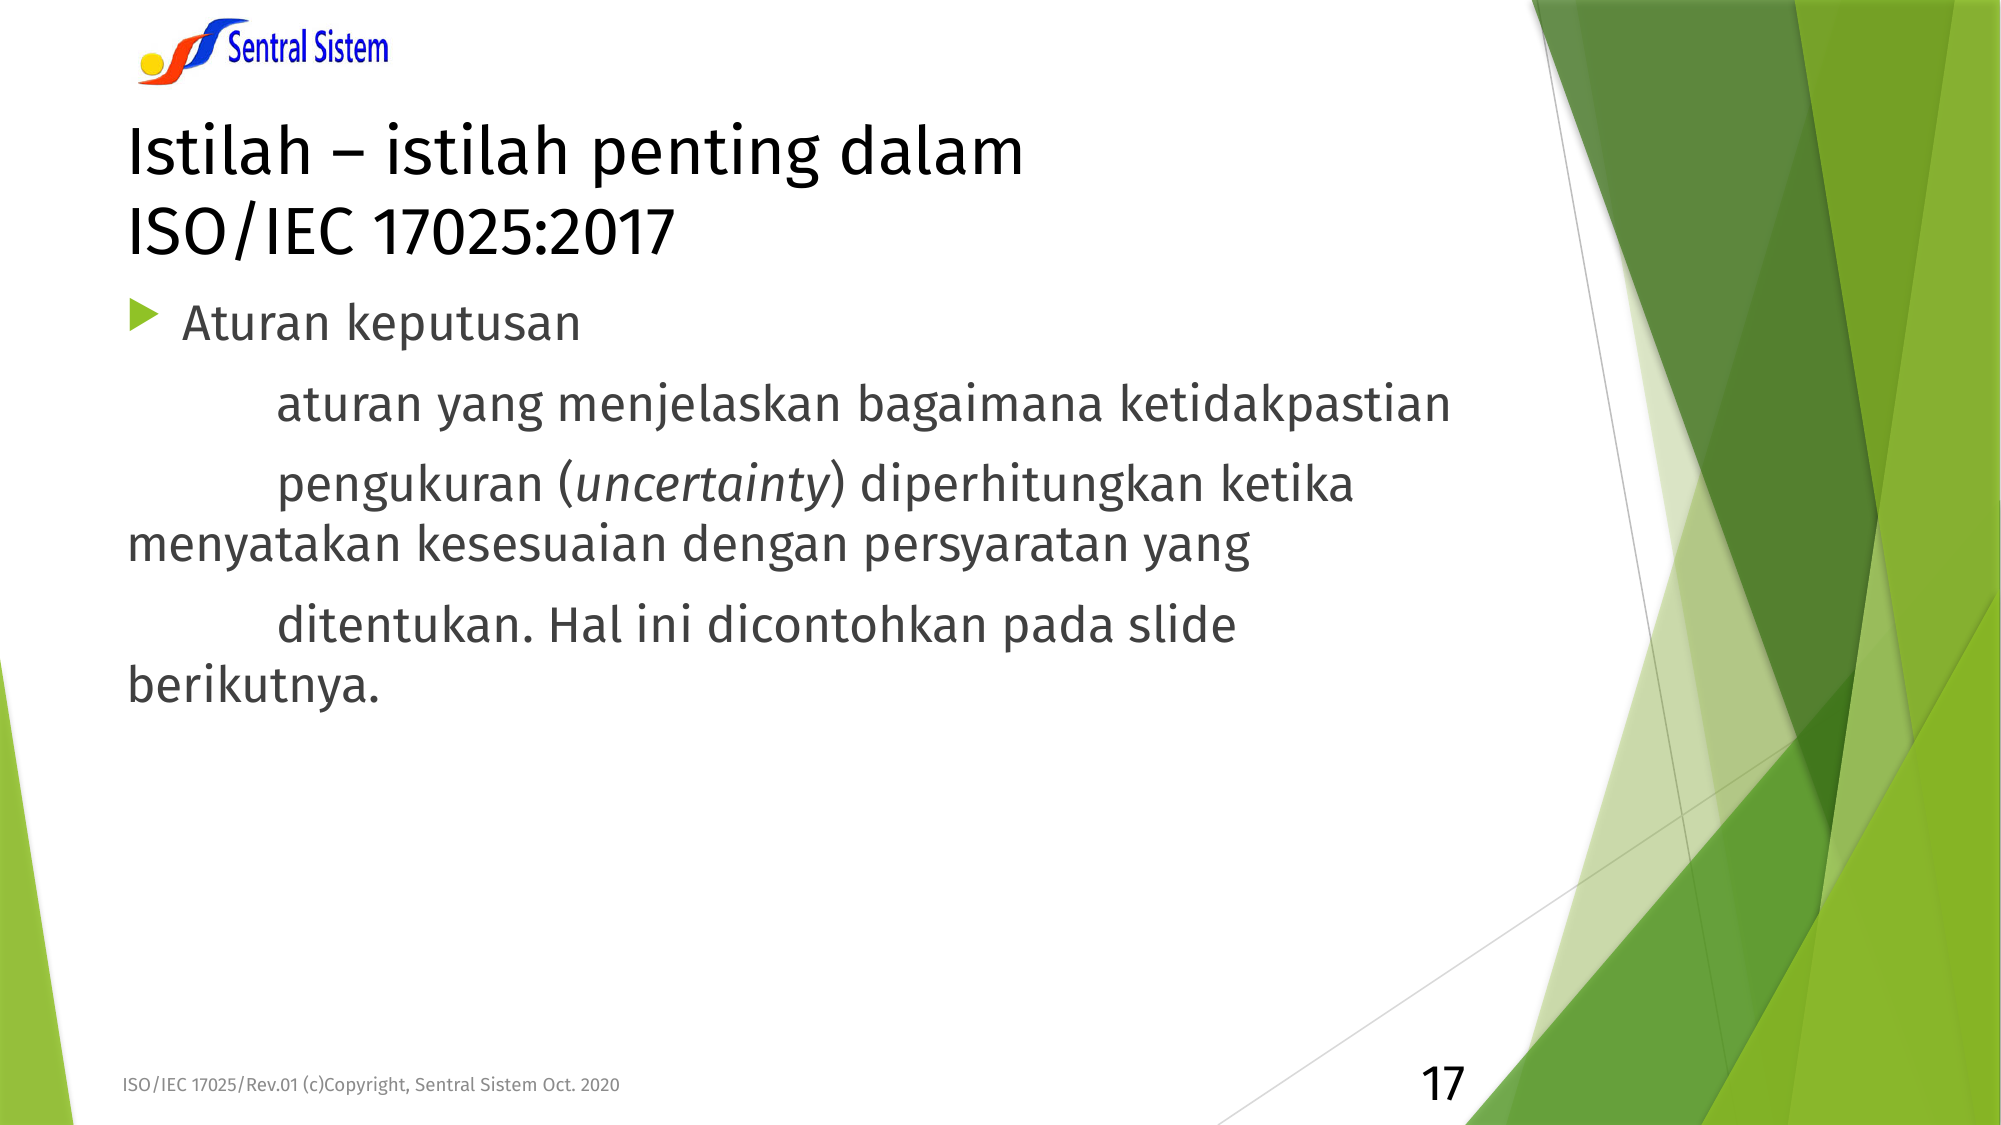

# Istilah – istilah penting dalam ISO/IEC 17025:2017
Aturan keputusan
	aturan yang menjelaskan bagaimana ketidakpastian
	pengukuran (uncertainty) diperhitungkan ketika 	menyatakan kesesuaian dengan persyaratan yang
	ditentukan. Hal ini dicontohkan pada slide berikutnya.

17
ISO/IEC 17025/Rev.01 (c)Copyright, Sentral Sistem Oct. 2020